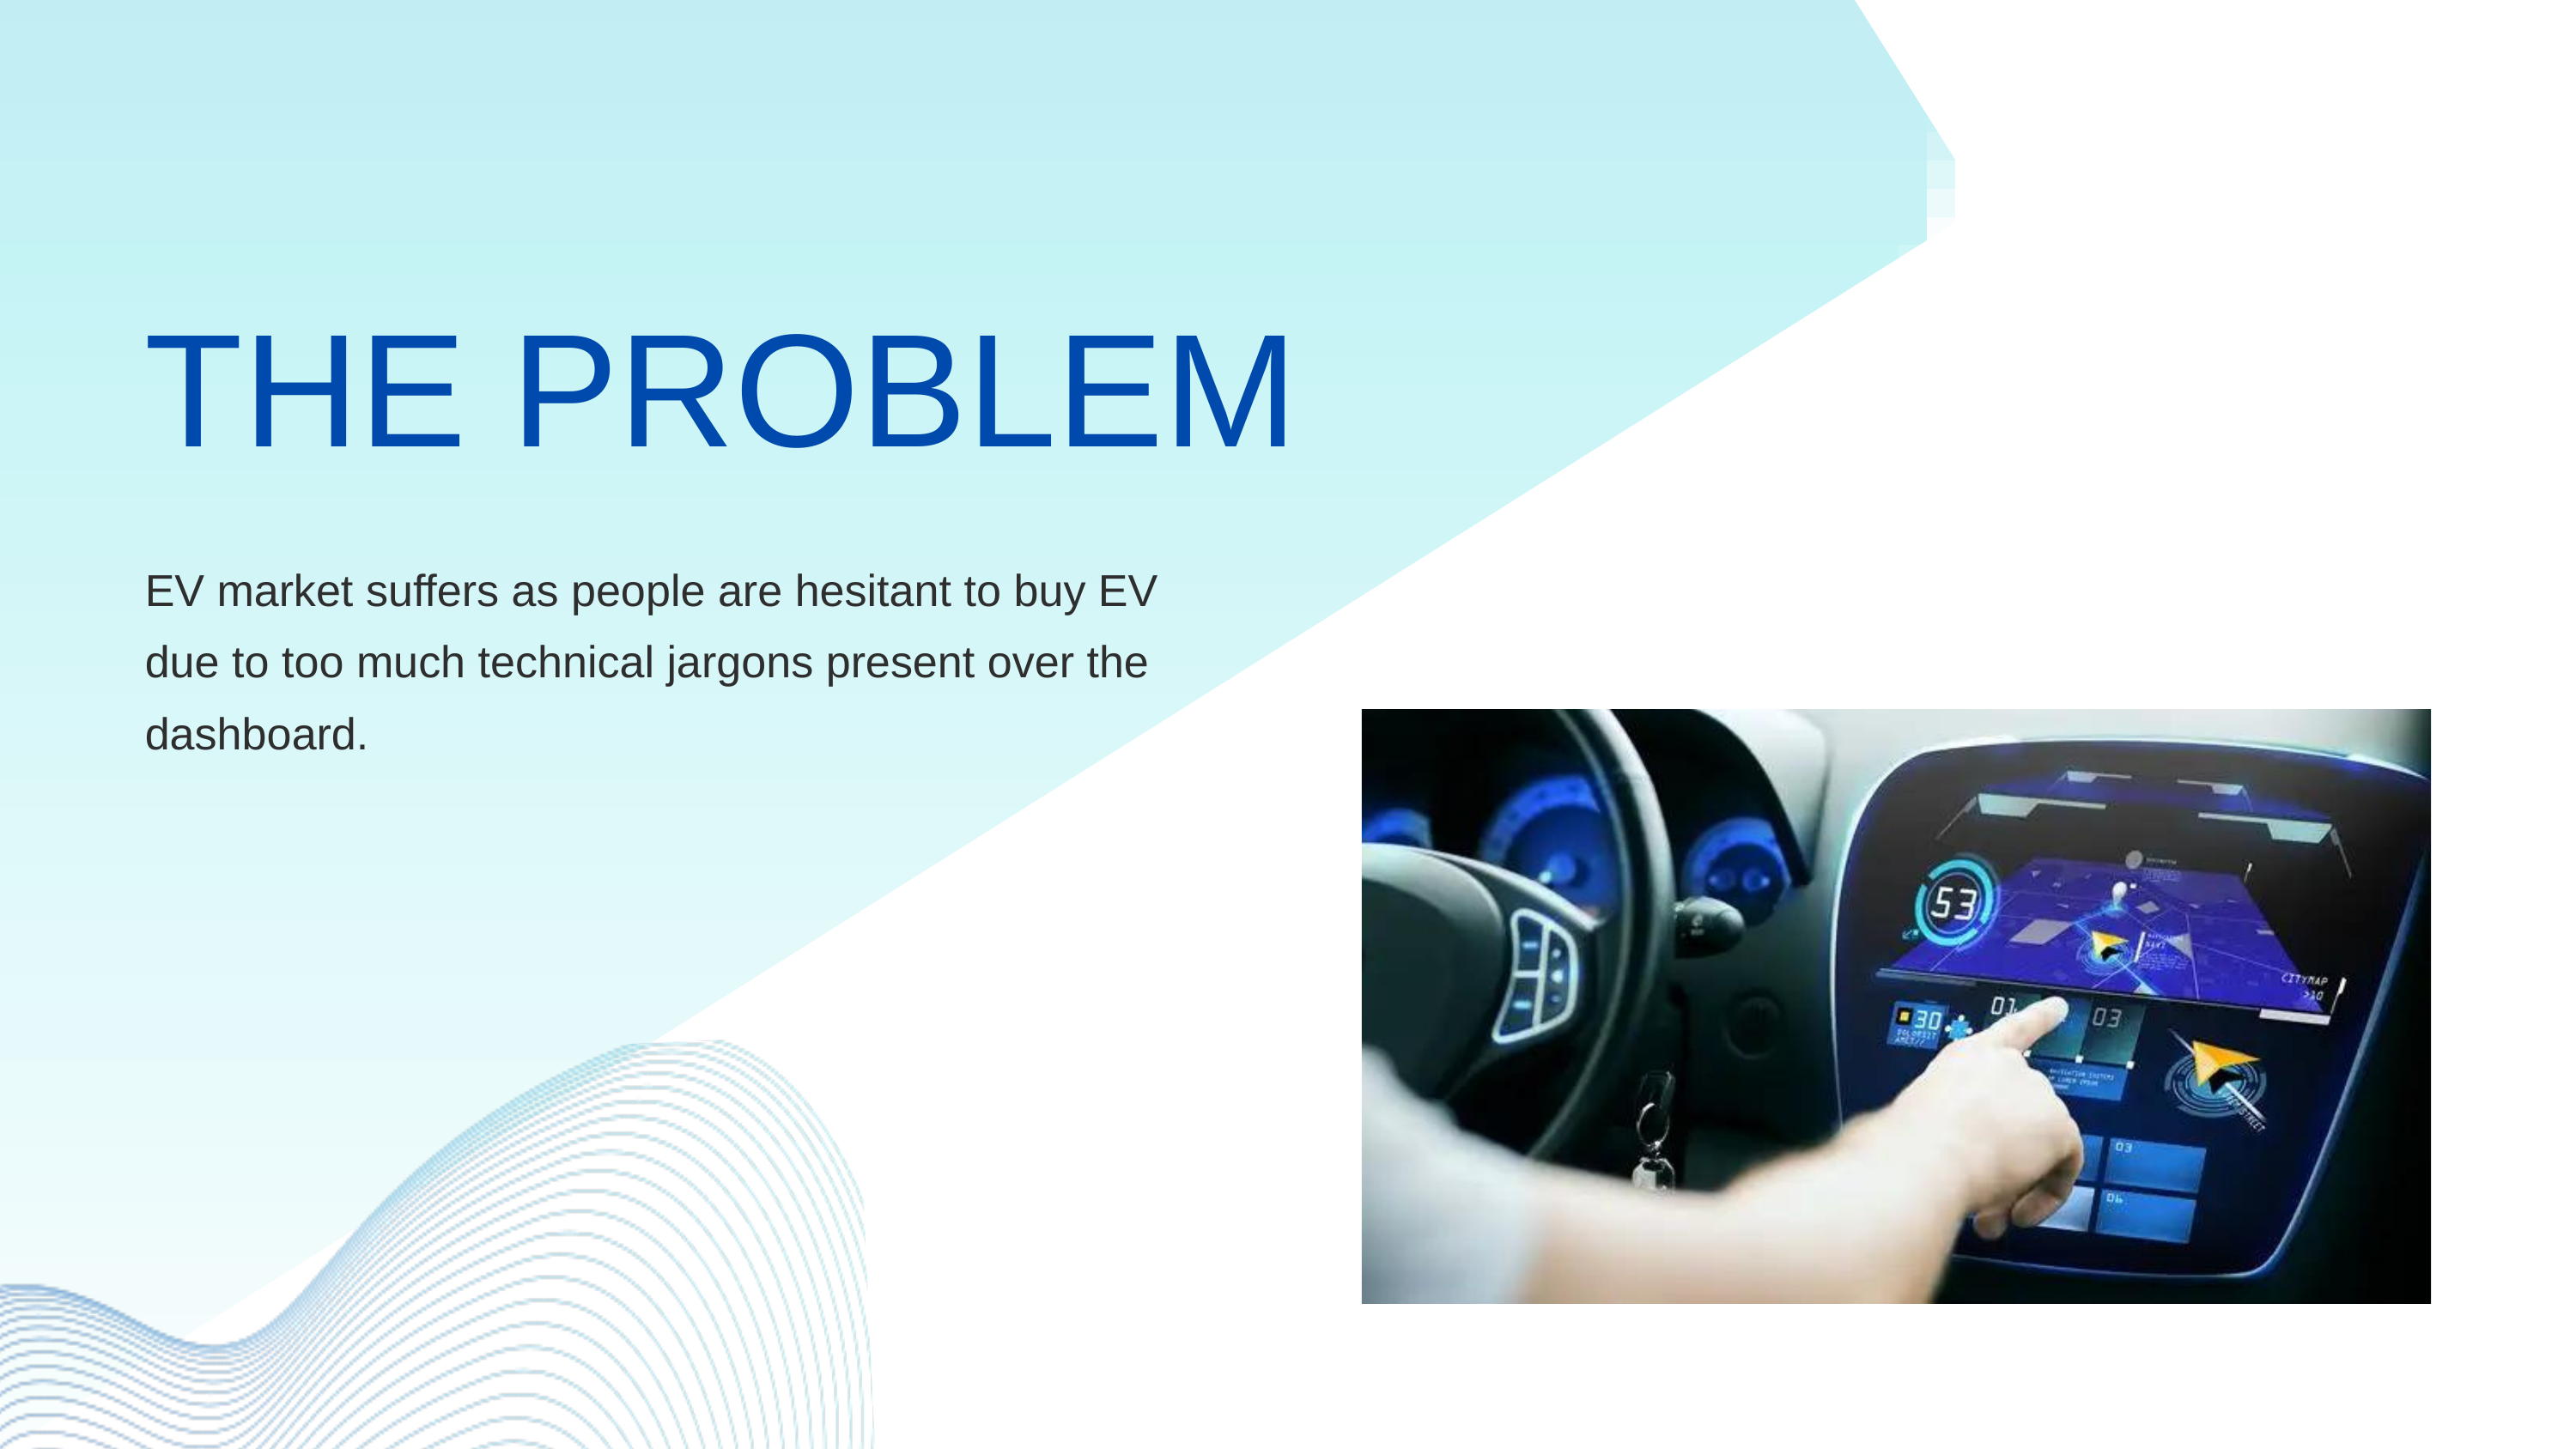

THE PROBLEM
EV market suffers as people are hesitant to buy EV due to too much technical jargons present over the dashboard.